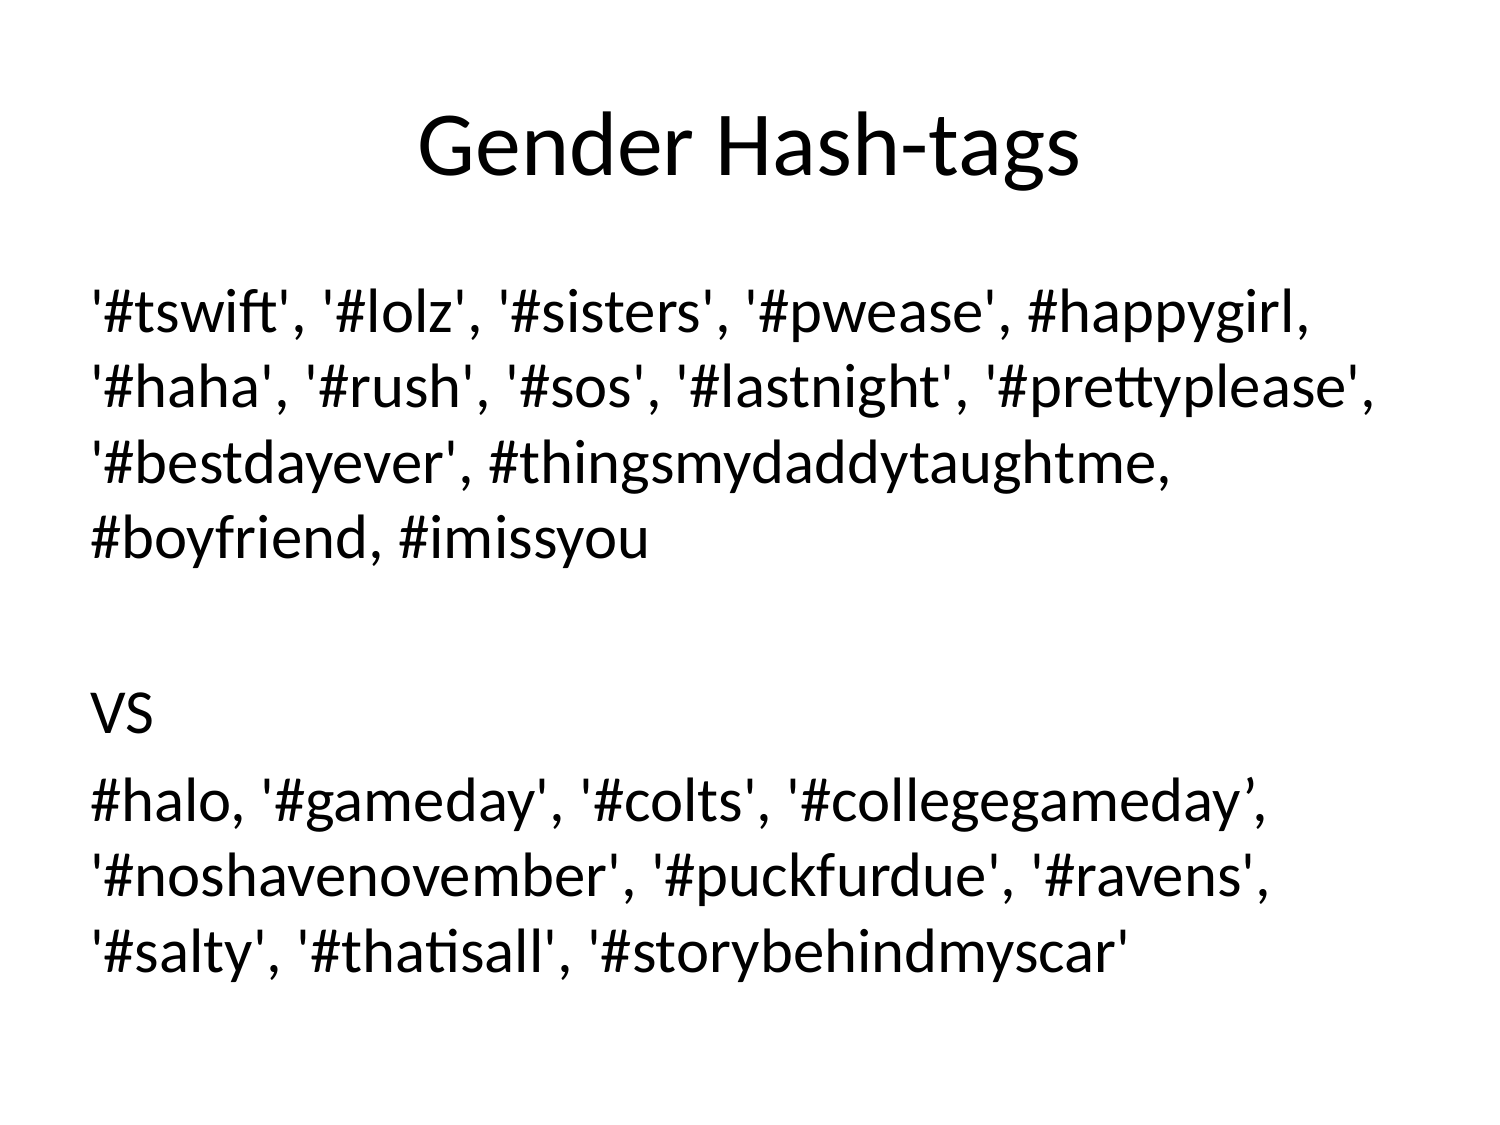

# Gender Hash-tags
'#tswift', '#lolz', '#sisters', '#pwease', #happygirl, '#haha', '#rush', '#sos', '#lastnight', '#prettyplease', '#bestdayever', #thingsmydaddytaughtme, #boyfriend, #imissyou

VS
#halo, '#gameday', '#colts', '#collegegameday’, '#noshavenovember', '#puckfurdue', '#ravens', '#salty', '#thatisall', '#storybehindmyscar'